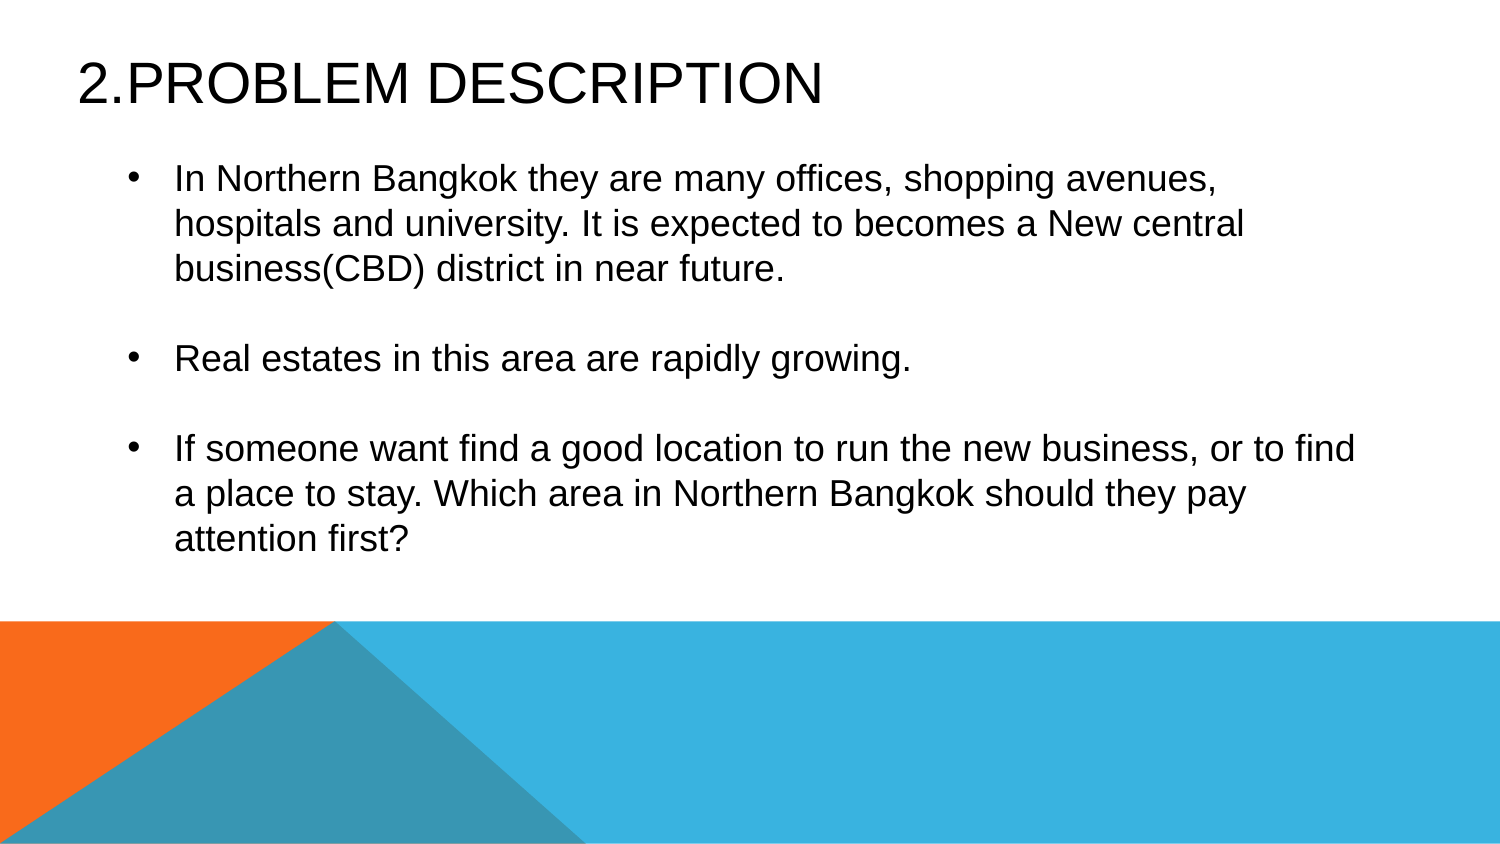

# 2.Problem Description
In Northern Bangkok they are many offices, shopping avenues, hospitals and university. It is expected to becomes a New central business(CBD) district in near future.

Real estates in this area are rapidly growing.

If someone want find a good location to run the new business, or to find a place to stay. Which area in Northern Bangkok should they pay attention first?